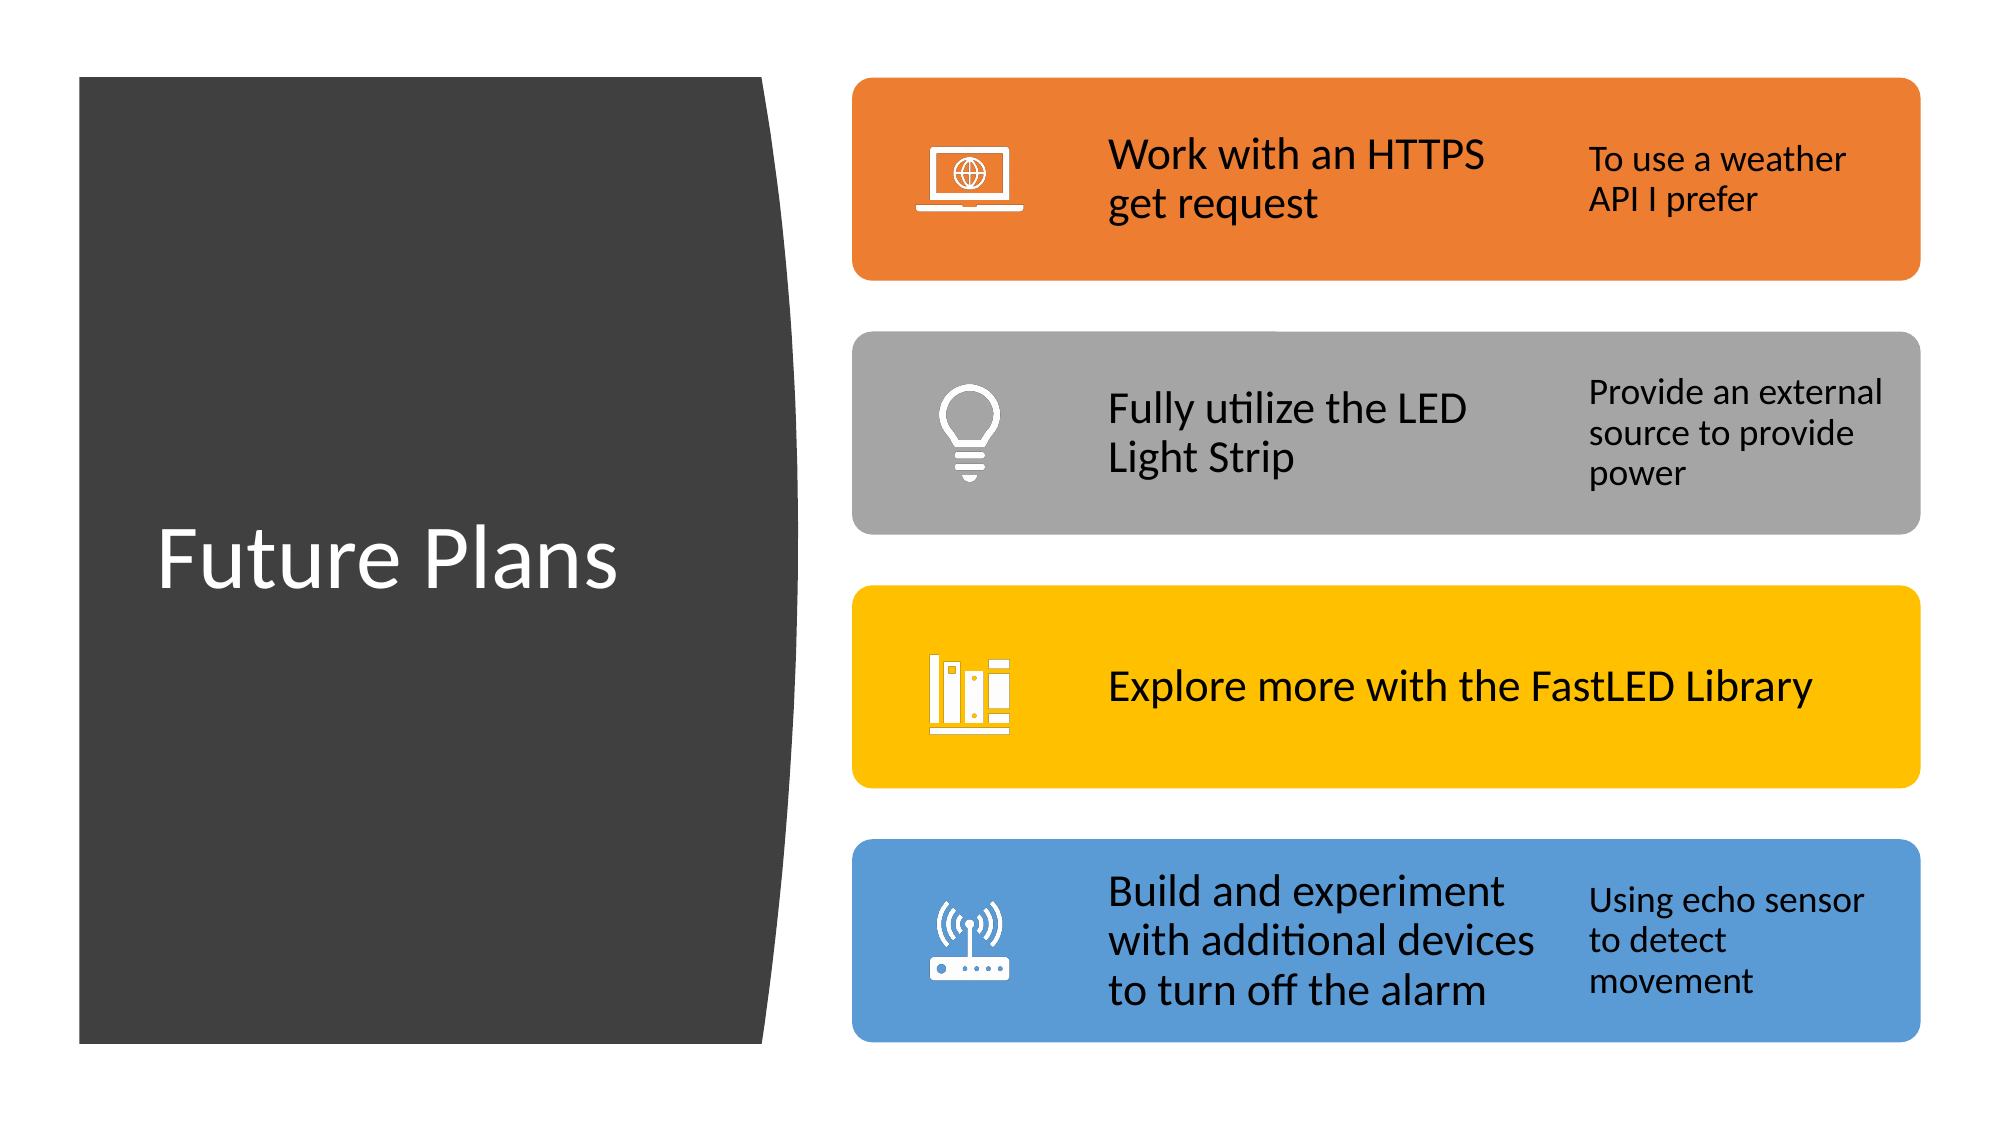

Work with an HTTPS get request
To use a weather API I prefer
Fully utilize the LED Light Strip
Provide an external source to provide power
Explore more with the FastLED Library
Build and experiment with additional devices to turn off the alarm
Using echo sensor to detect movement

# Future Plans